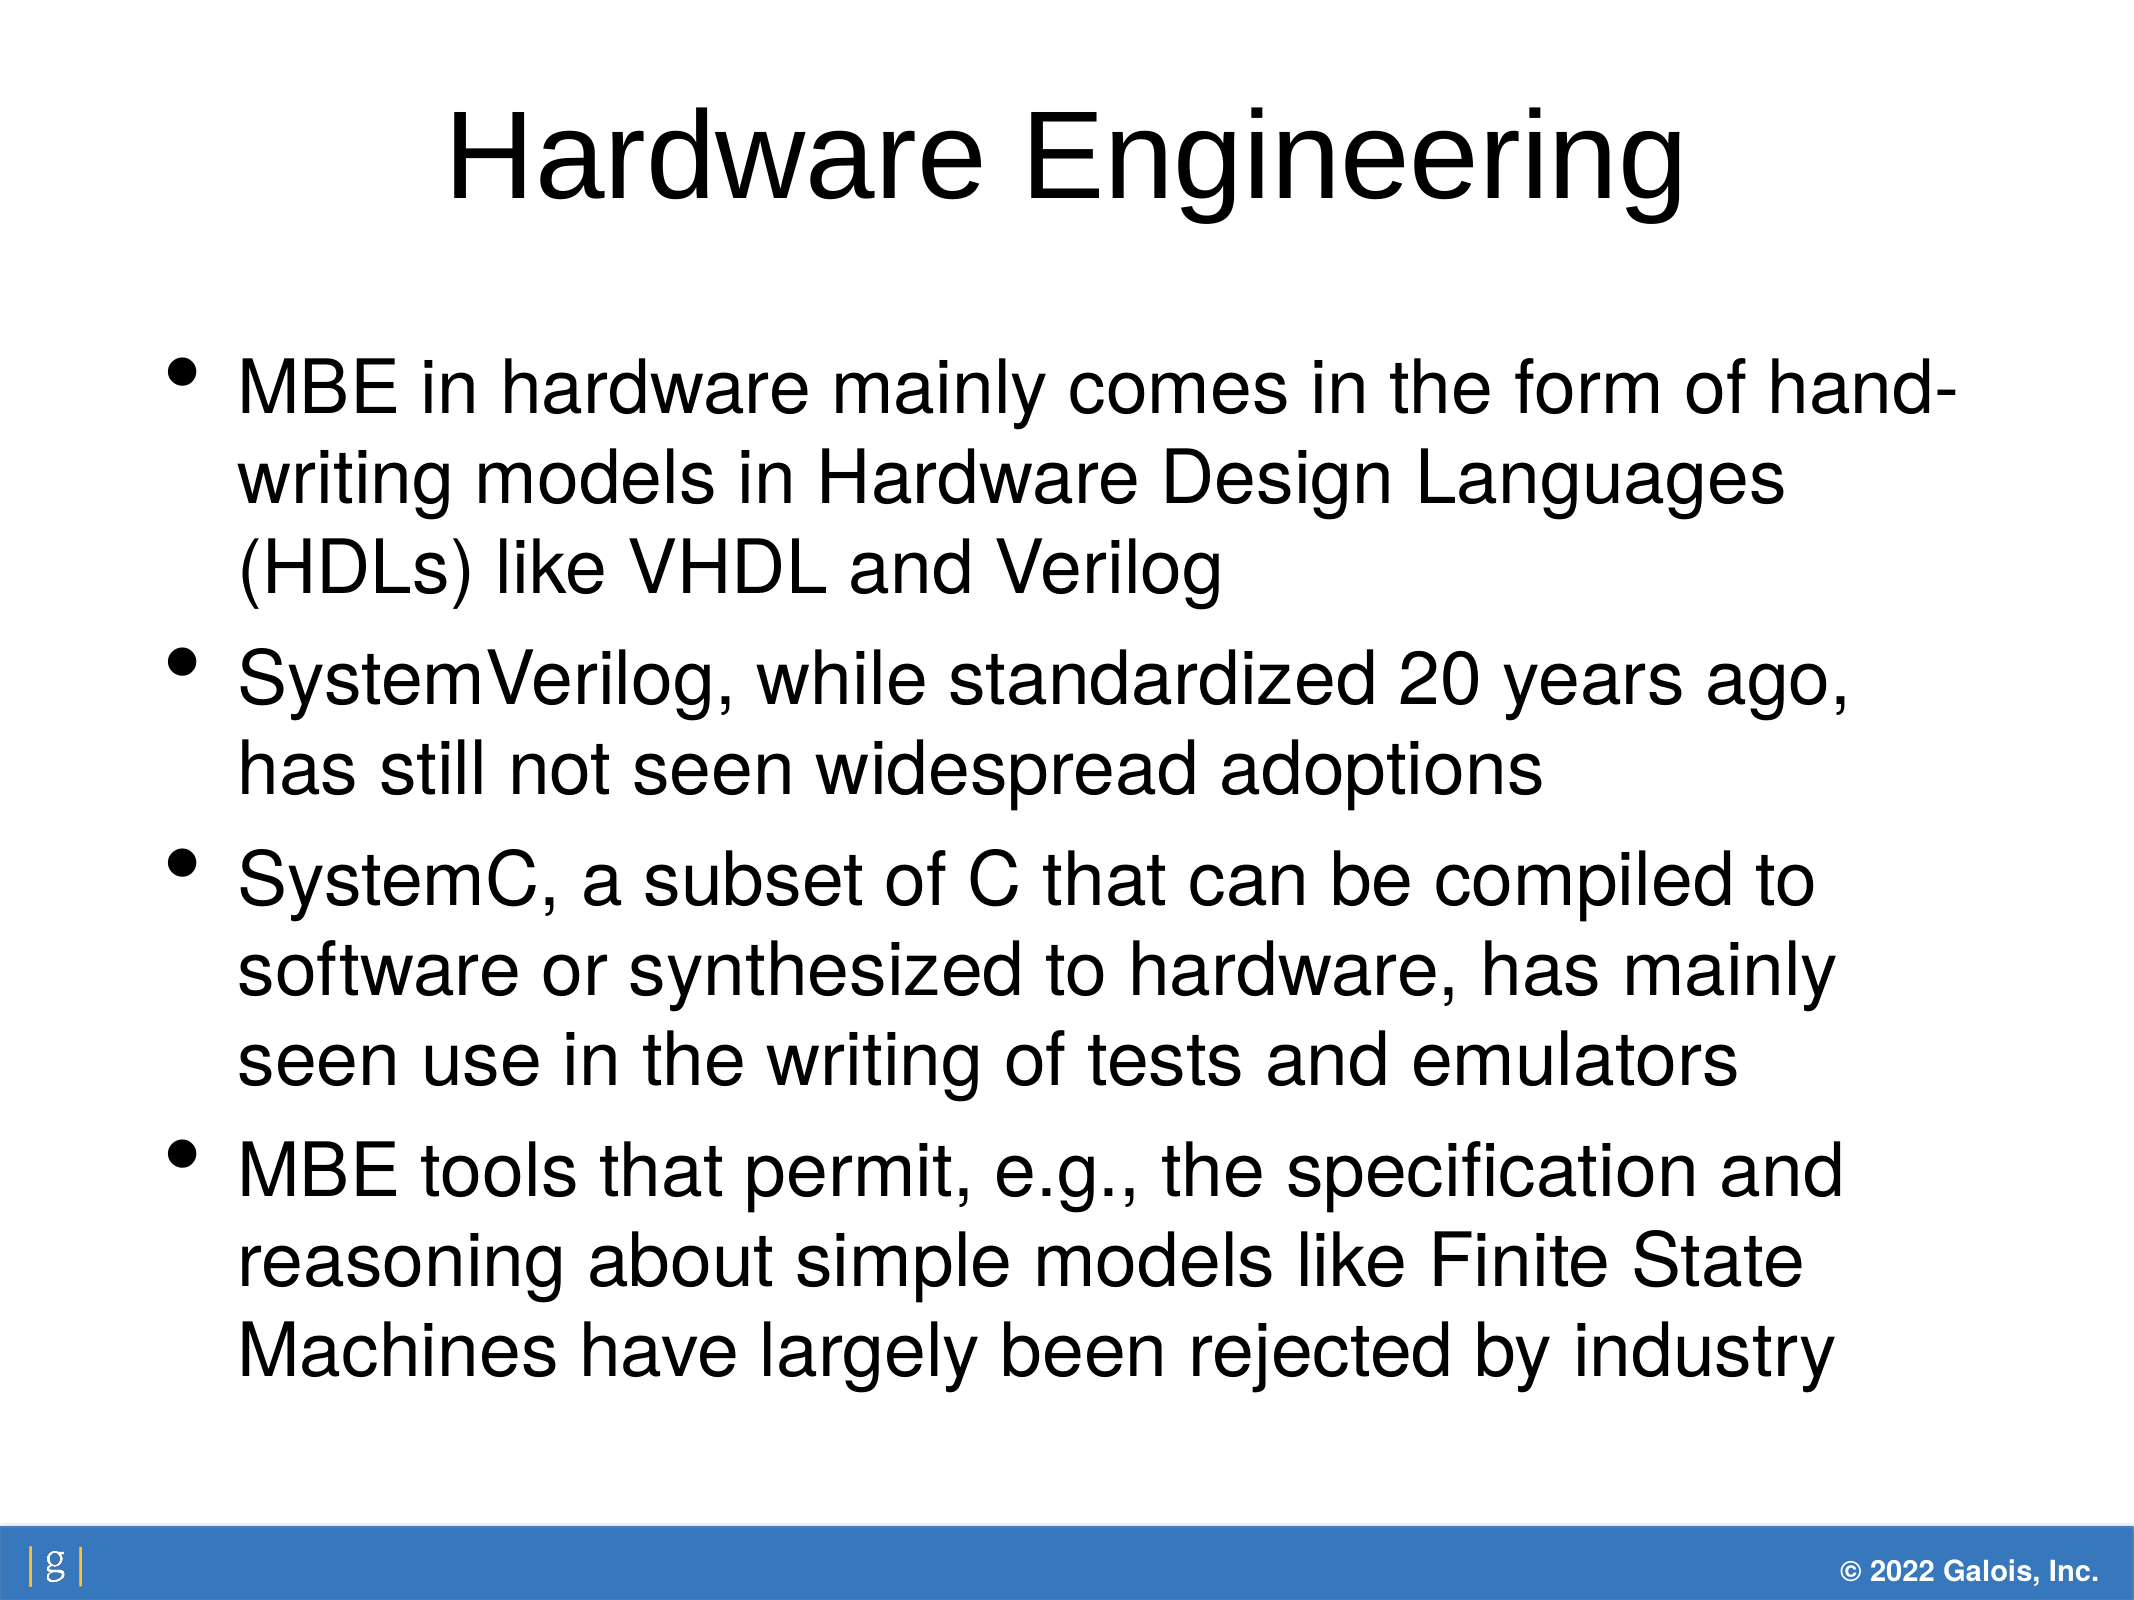

Hardware Engineering
MBE in hardware mainly comes in the form of hand-writing models in Hardware Design Languages (HDLs) like VHDL and Verilog
SystemVerilog, while standardized 20 years ago, has still not seen widespread adoptions
SystemC, a subset of C that can be compiled to software or synthesized to hardware, has mainly seen use in the writing of tests and emulators
MBE tools that permit, e.g., the specification and reasoning about simple models like Finite State Machines have largely been rejected by industry
58